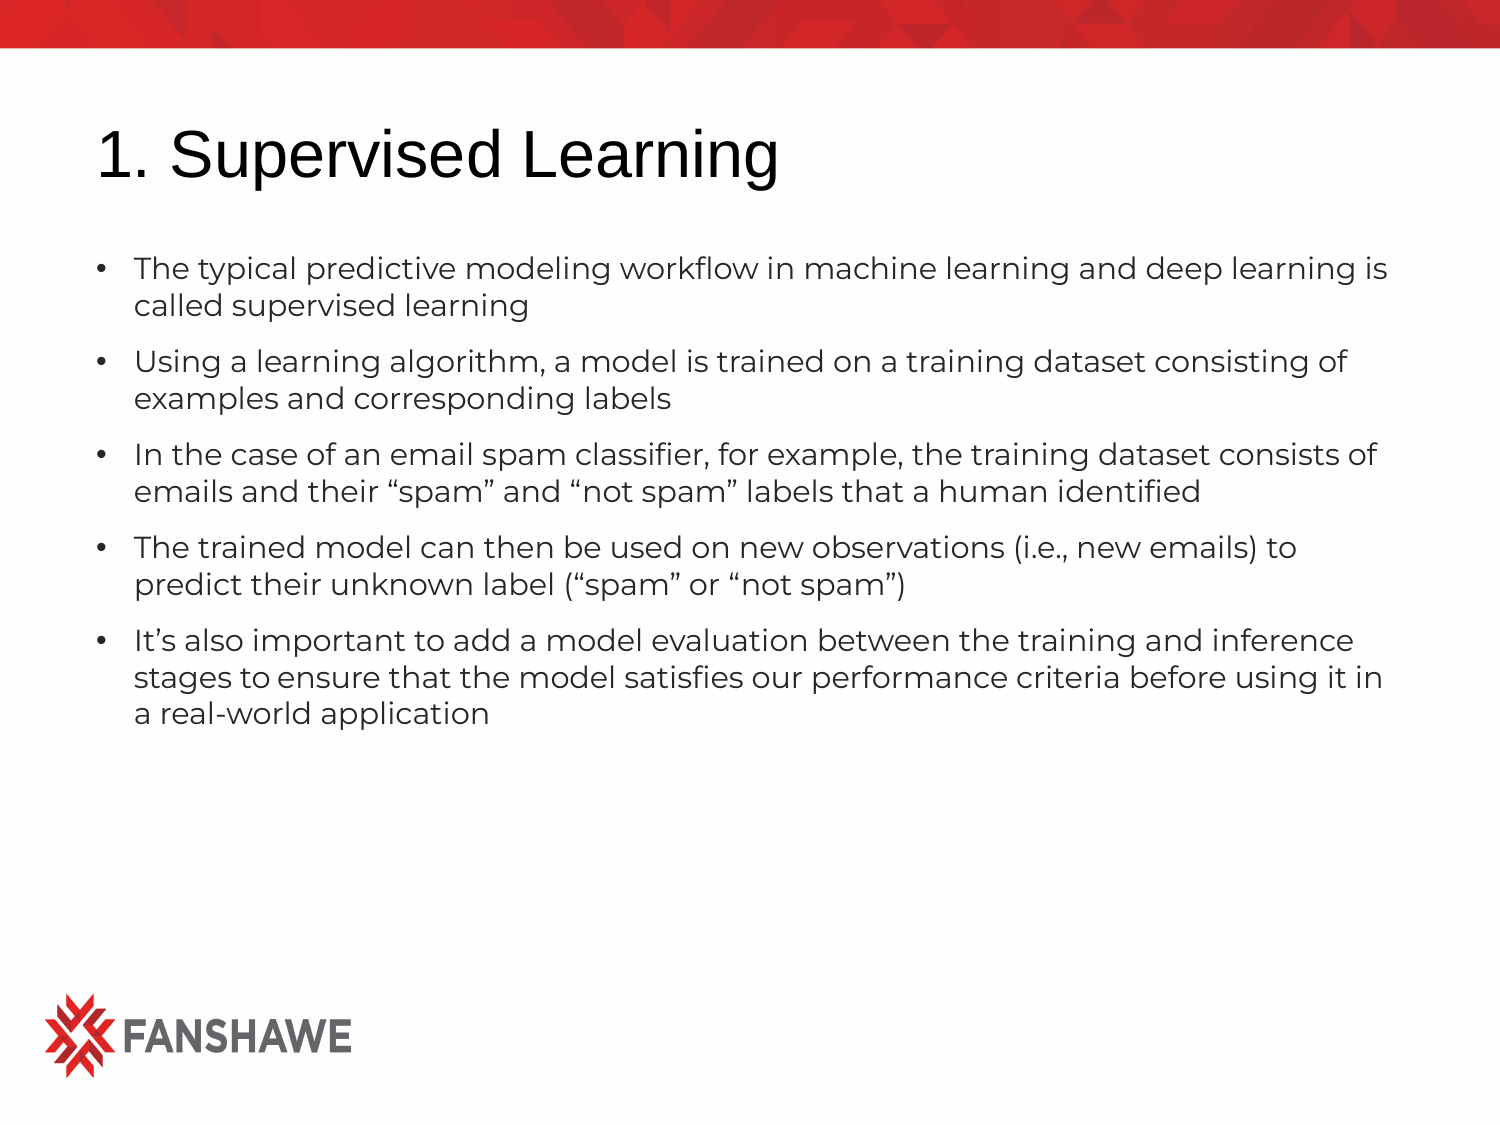

# 1. Supervised Learning
The typical predictive modeling workflow in machine learning and deep learning is called supervised learning
Using a learning algorithm, a model is trained on a training dataset consisting of examples and corresponding labels
In the case of an email spam classifier, for example, the training dataset consists of emails and their “spam” and “not spam” labels that a human identified
The trained model can then be used on new observations (i.e., new emails) to predict their unknown label (“spam” or “not spam”)
It’s also important to add a model evaluation between the training and inference stages to ensure that the model satisfies our performance criteria before using it in a real-world application